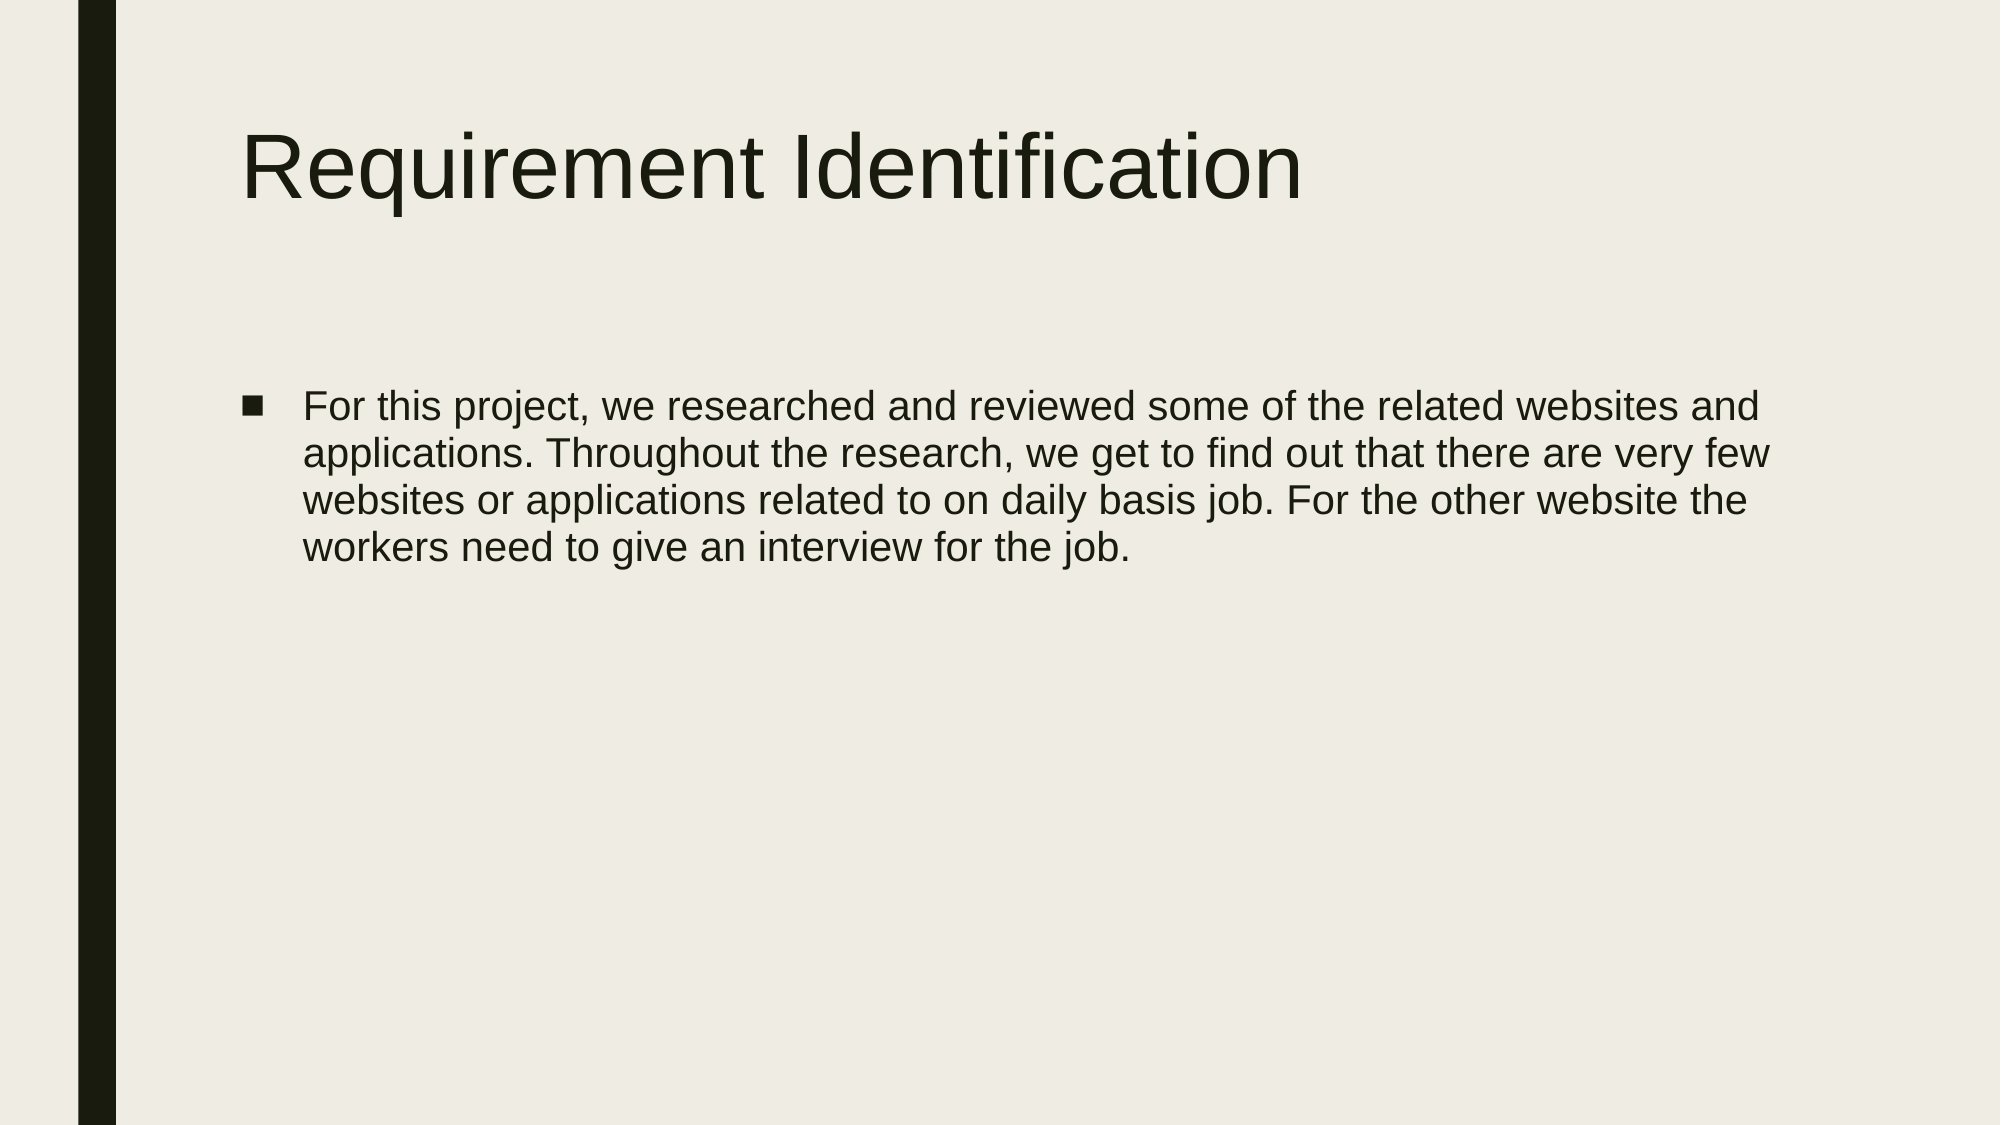

# Requirement Identification
For this project, we researched and reviewed some of the related websites and applications. Throughout the research, we get to find out that there are very few websites or applications related to on daily basis job. For the other website the workers need to give an interview for the job.